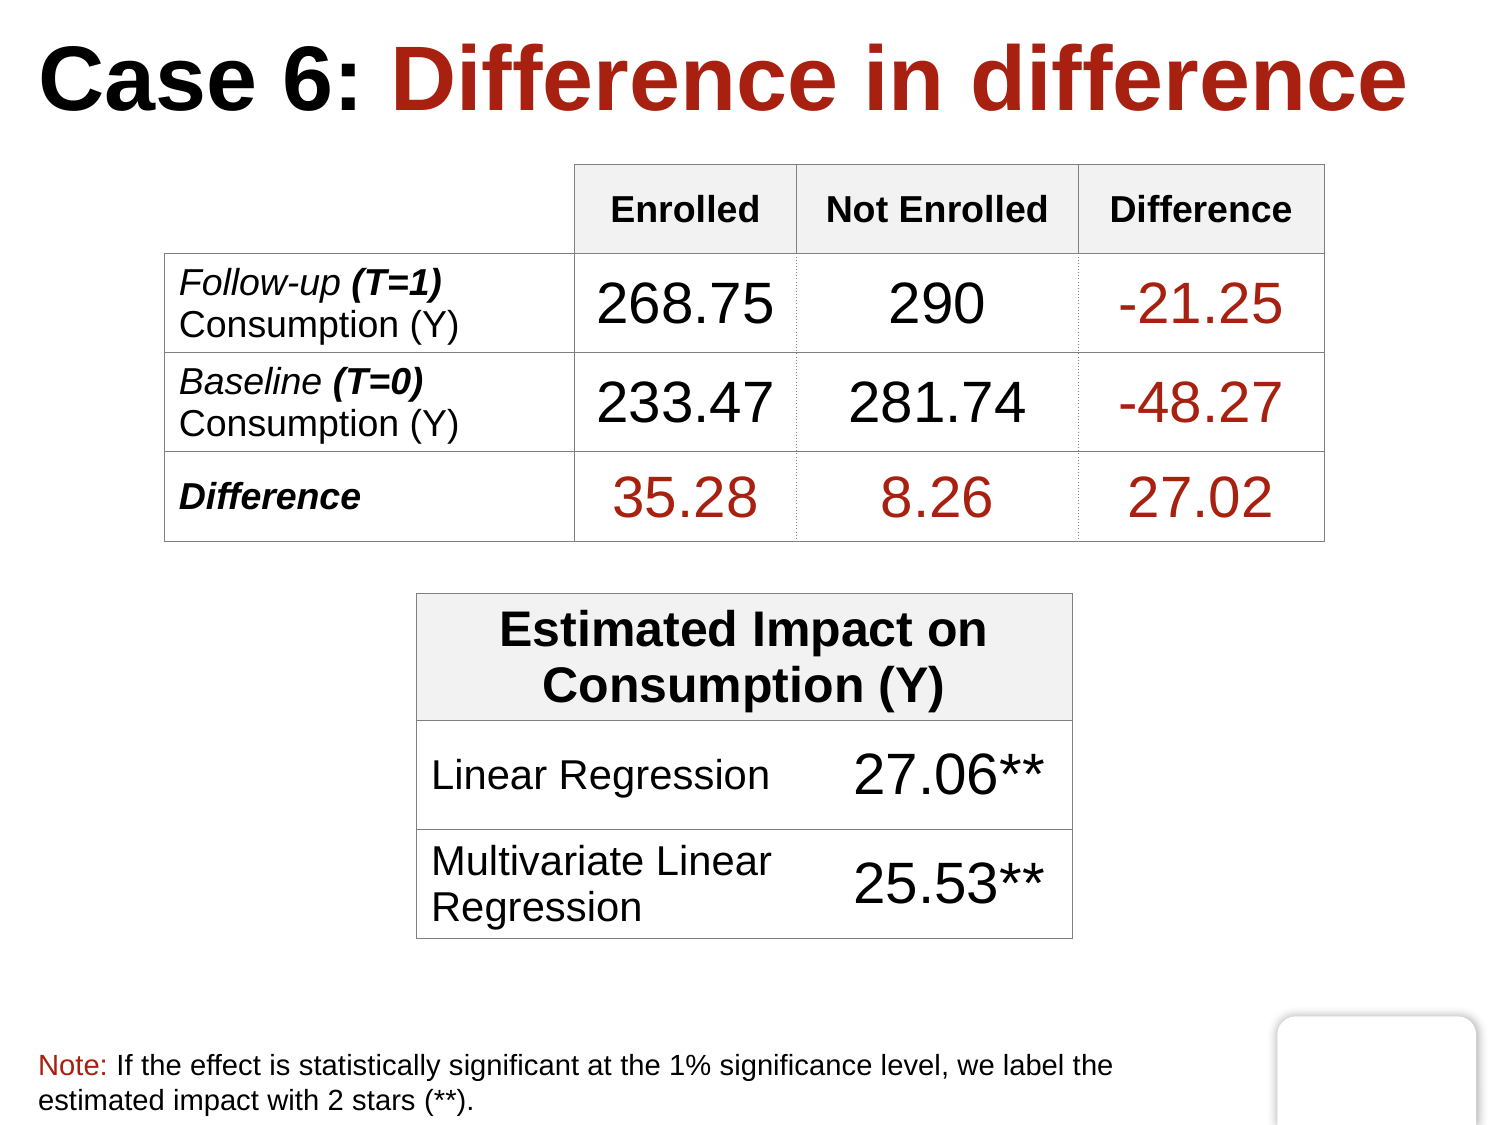

# Case 6: Difference in difference
|  | Enrolled | Not Enrolled | Difference |
| --- | --- | --- | --- |
| Follow-up (T=1) Consumption (Y) | 268.75 | 290 | -21.25 |
| Baseline (T=0) Consumption (Y) | 233.47 | 281.74 | -48.27 |
| Difference | 35.28 | 8.26 | 27.02 |
| Estimated Impact on Consumption (Y) |  |
| --- | --- |
| Linear Regression | 27.06\*\* |
| Multivariate Linear Regression | 25.53\*\* |
Note: If the effect is statistically significant at the 1% significance level, we label the estimated impact with 2 stars (**).